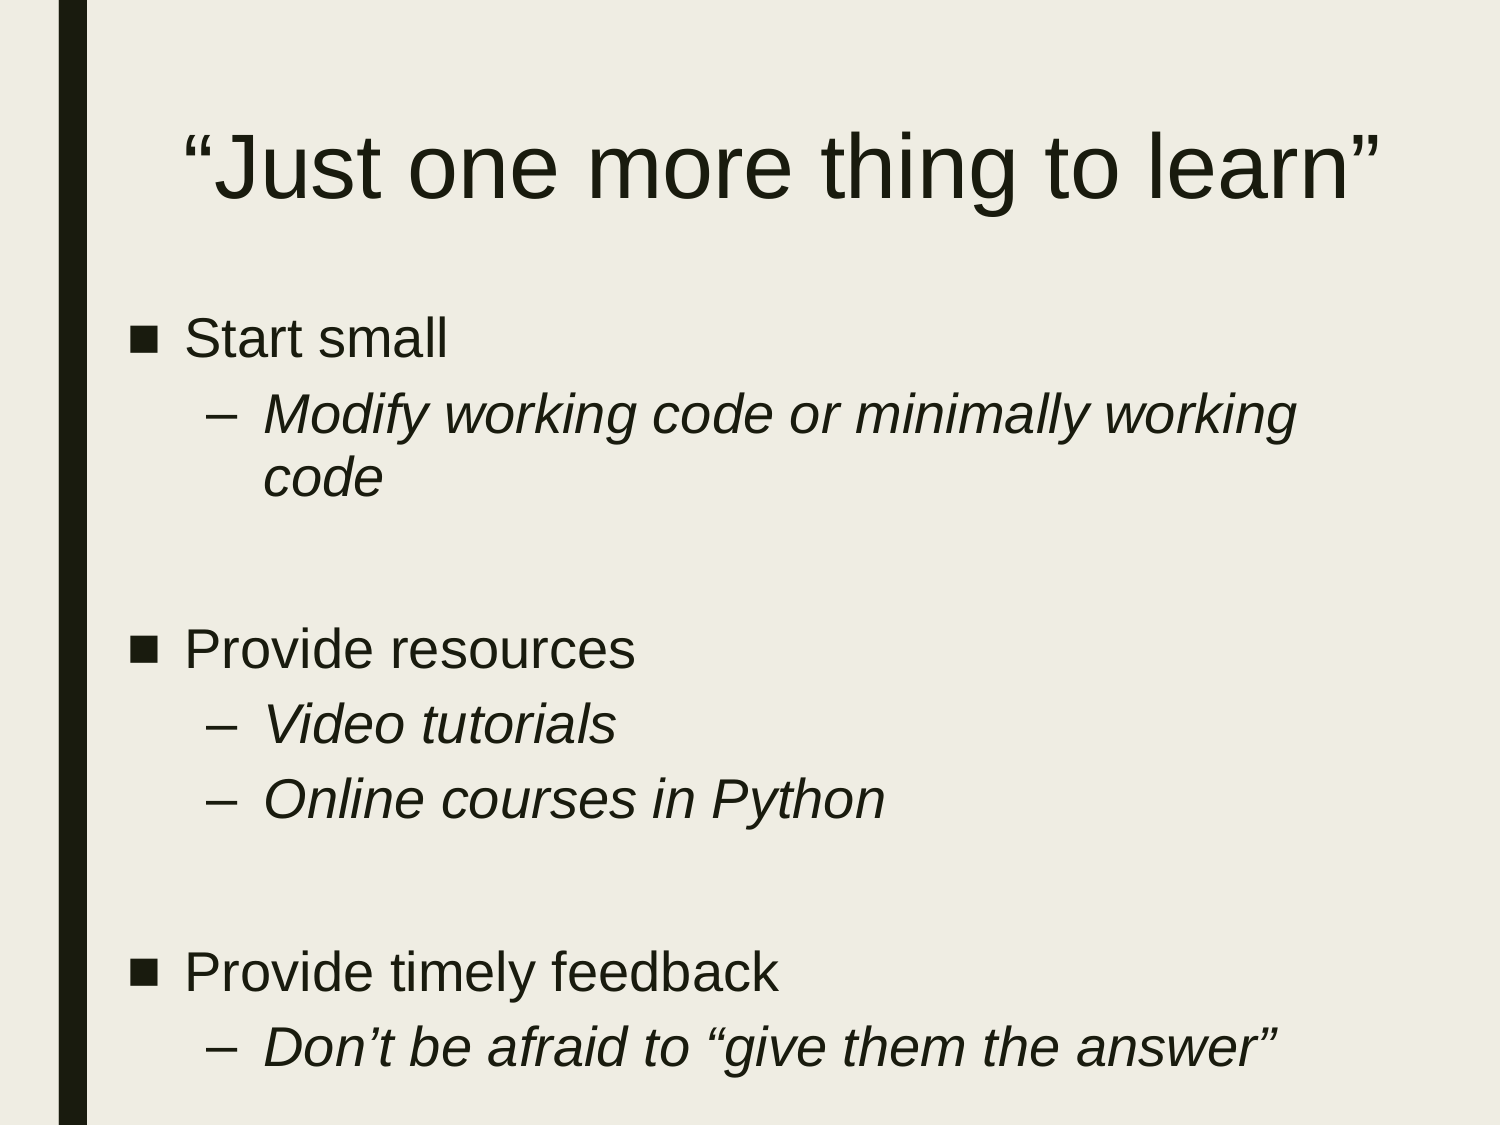

# “Just one more thing to learn”
Start small
Modify working code or minimally working code

Provide resources
Video tutorials
Online courses in Python

Provide timely feedback
Don’t be afraid to “give them the answer”